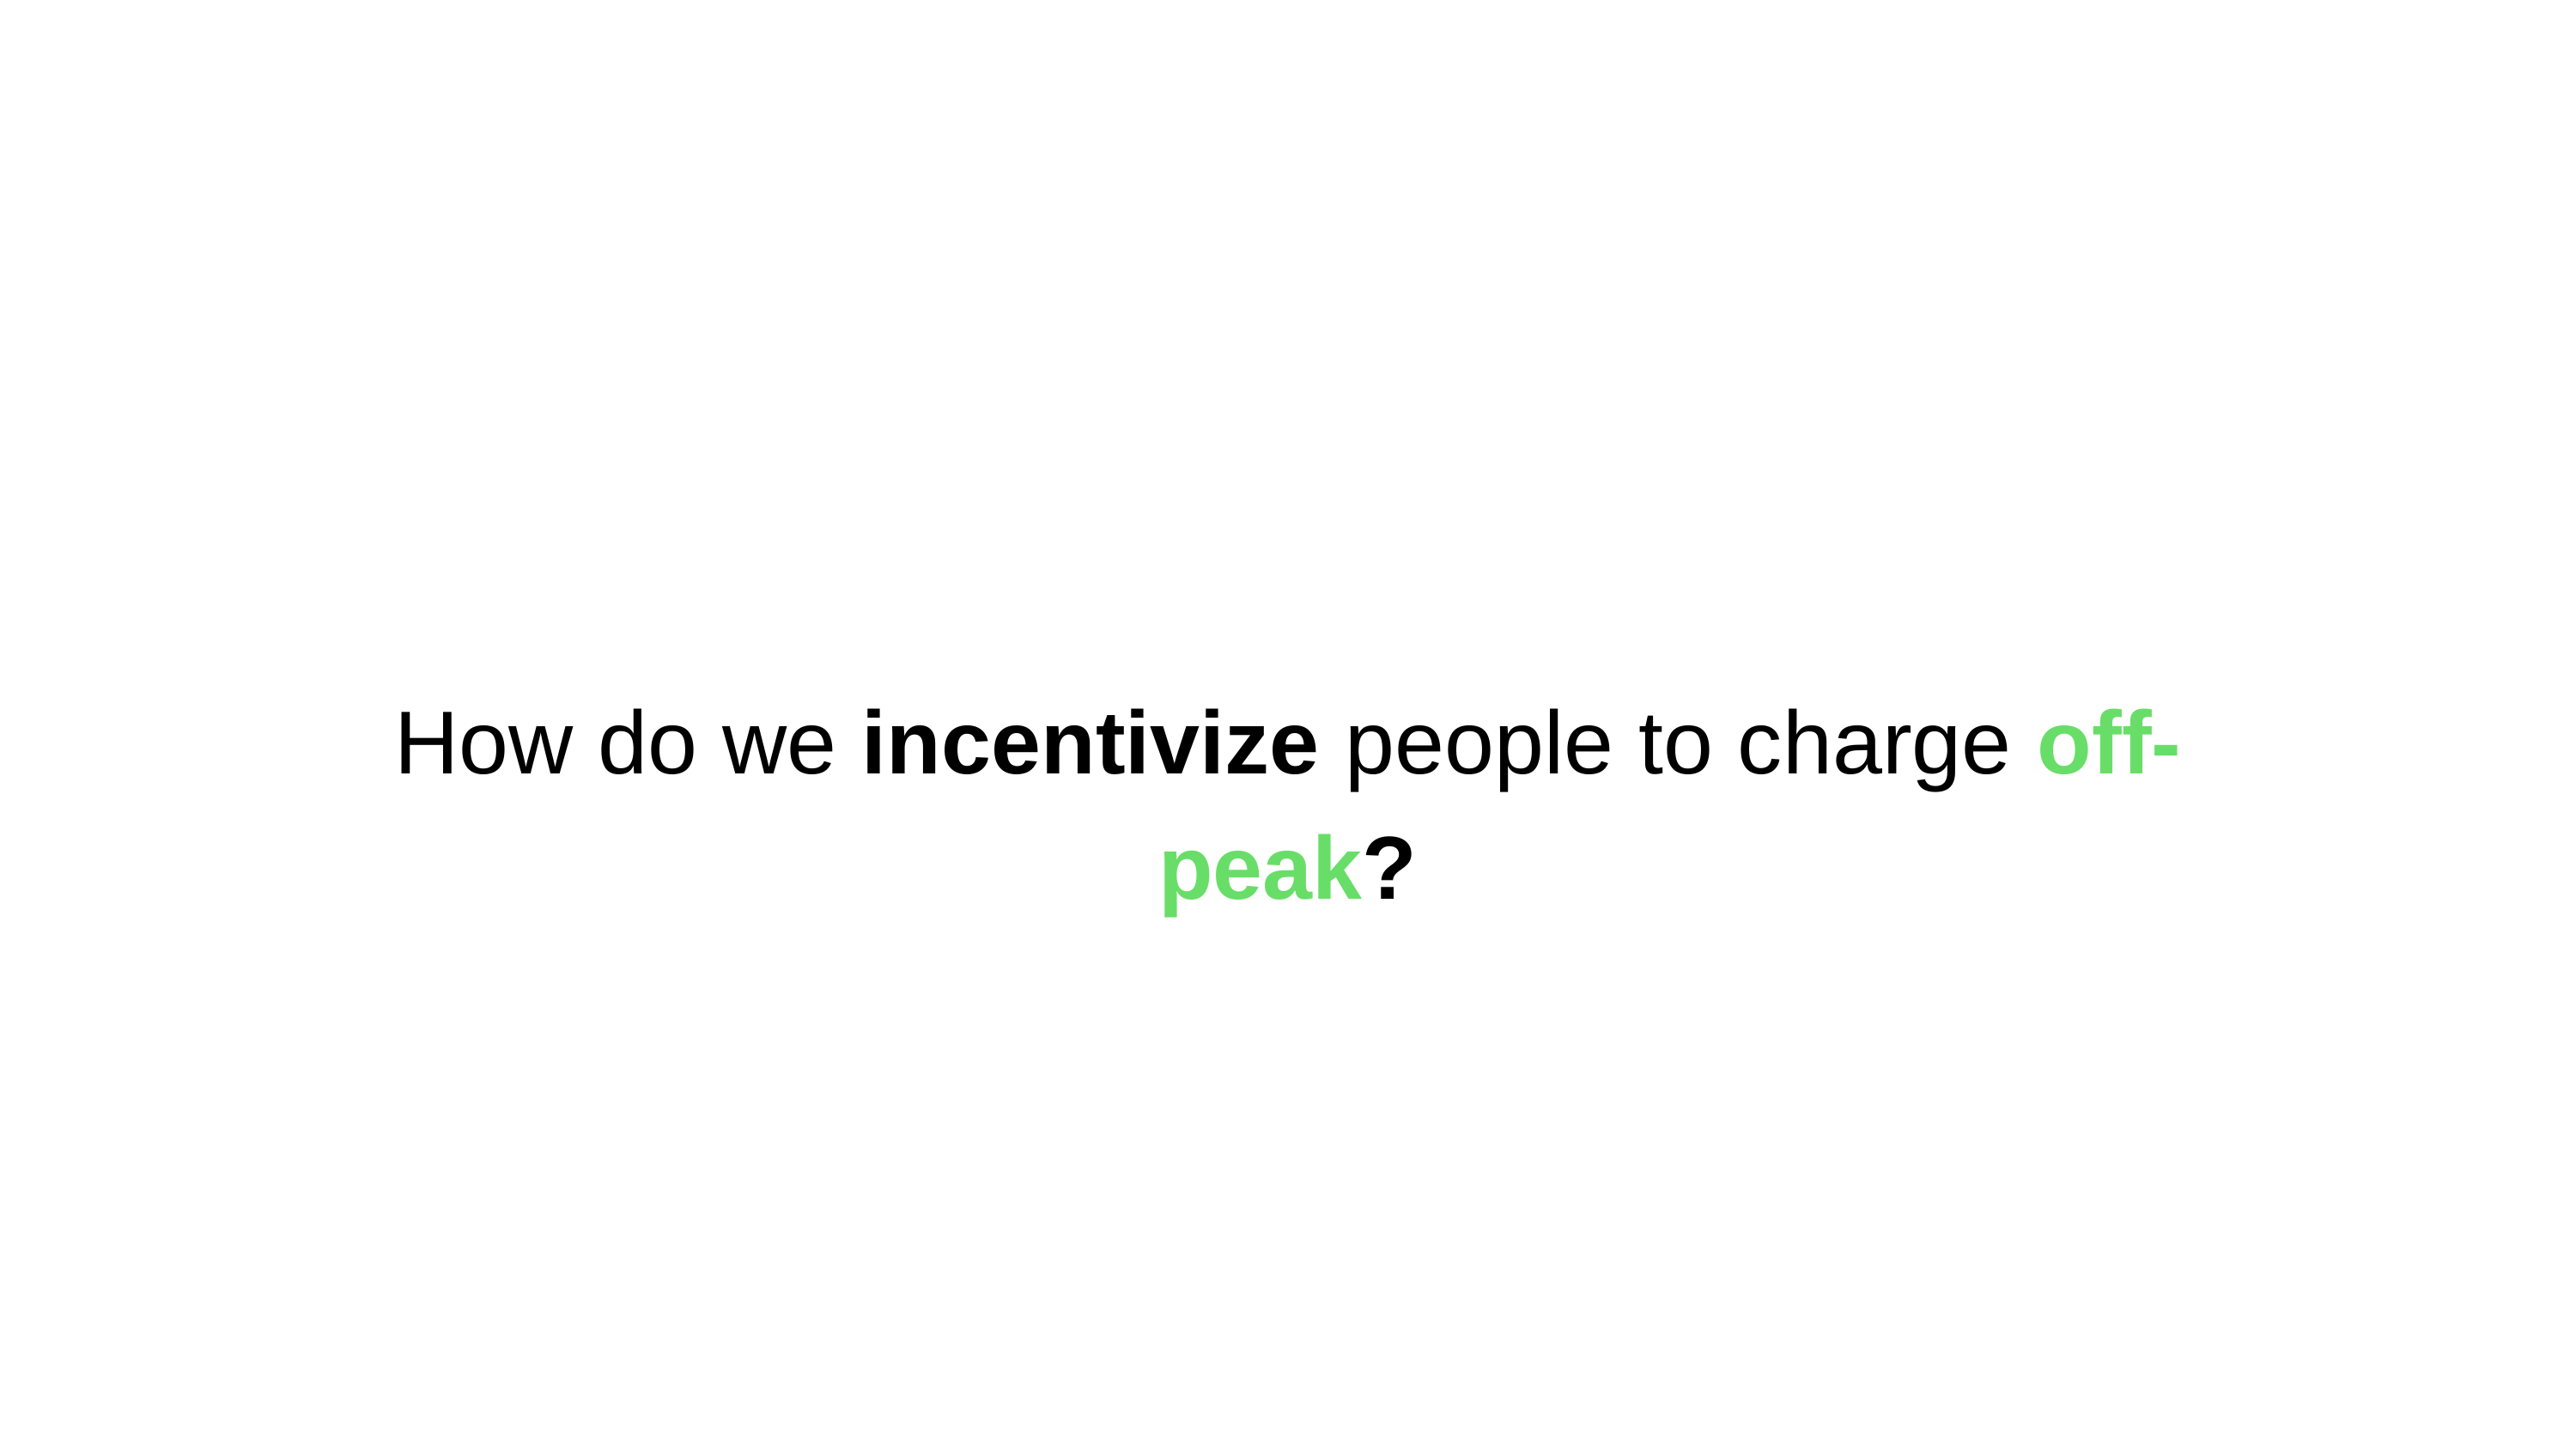

How do we incentivize people to charge off-peak?